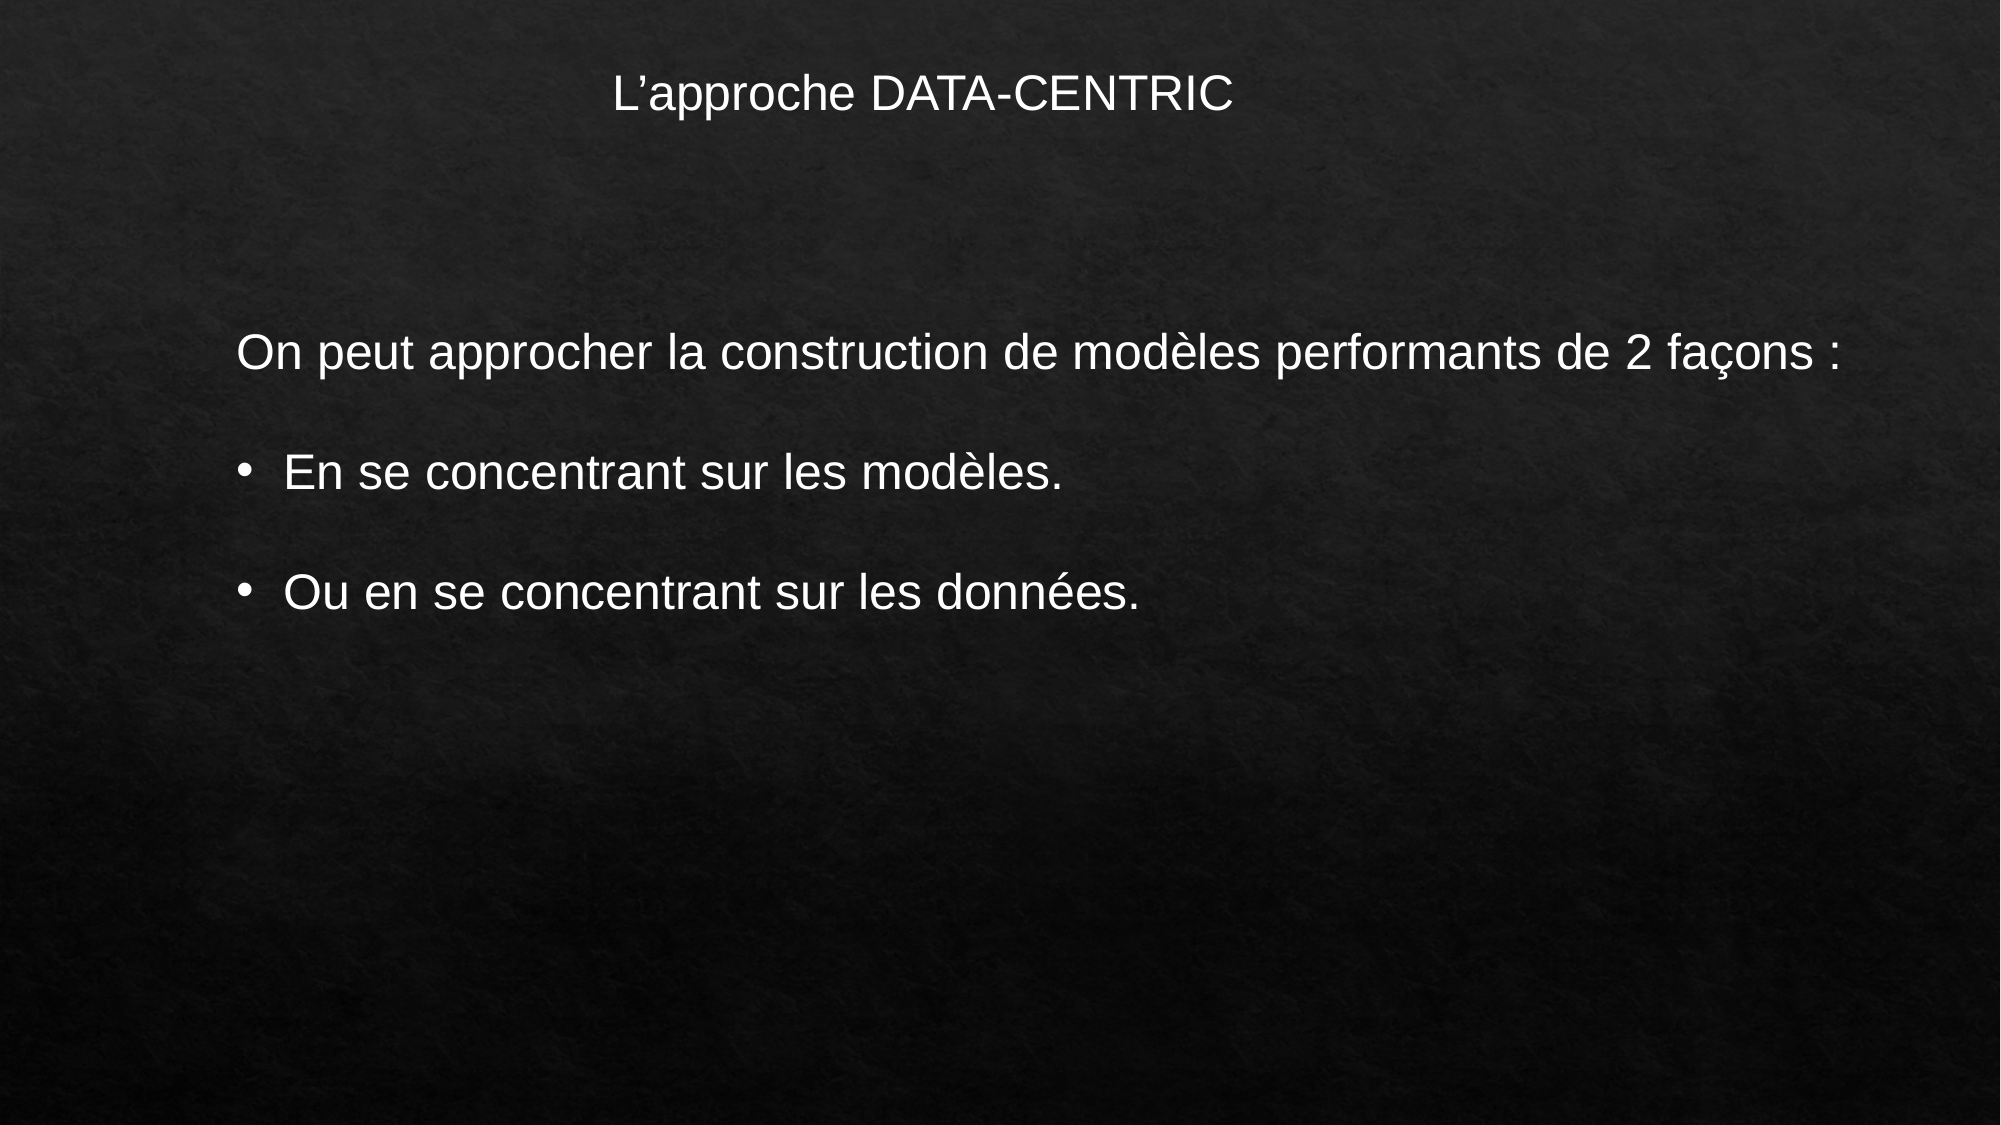

L’approche DATA-CENTRIC
On peut approcher la construction de modèles performants de 2 façons :

En se concentrant sur les modèles.

Ou en se concentrant sur les données.